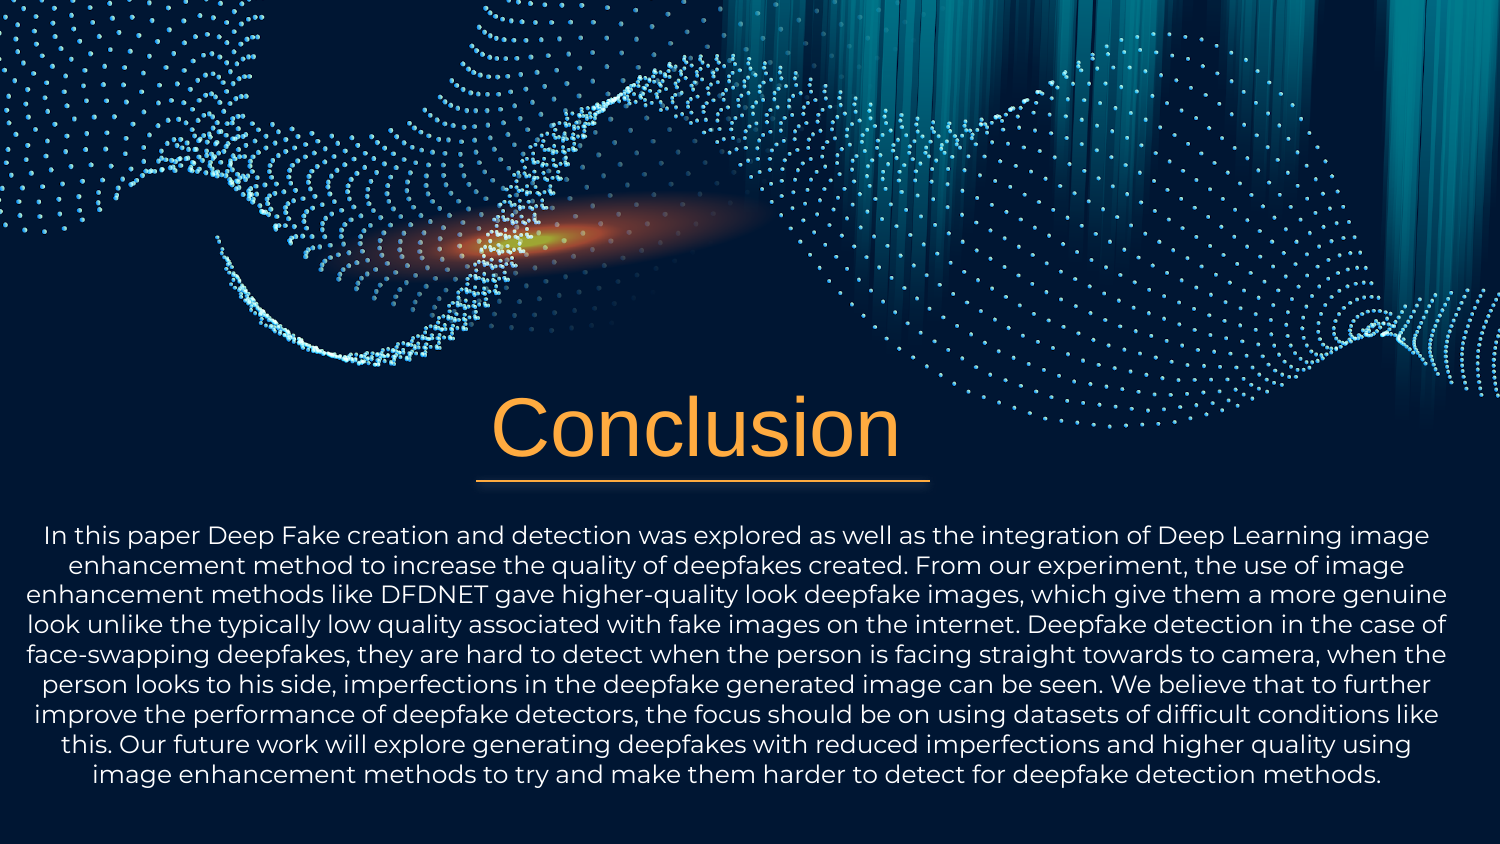

# Conclusion
In this paper Deep Fake creation and detection was explored as well as the integration of Deep Learning image enhancement method to increase the quality of deepfakes created. From our experiment, the use of image enhancement methods like DFDNET gave higher-quality look deepfake images, which give them a more genuine look unlike the typically low quality associated with fake images on the internet. Deepfake detection in the case of face-swapping deepfakes, they are hard to detect when the person is facing straight towards to camera, when the person looks to his side, imperfections in the deepfake generated image can be seen. We believe that to further improve the performance of deepfake detectors, the focus should be on using datasets of difficult conditions like this. Our future work will explore generating deepfakes with reduced imperfections and higher quality using image enhancement methods to try and make them harder to detect for deepfake detection methods.